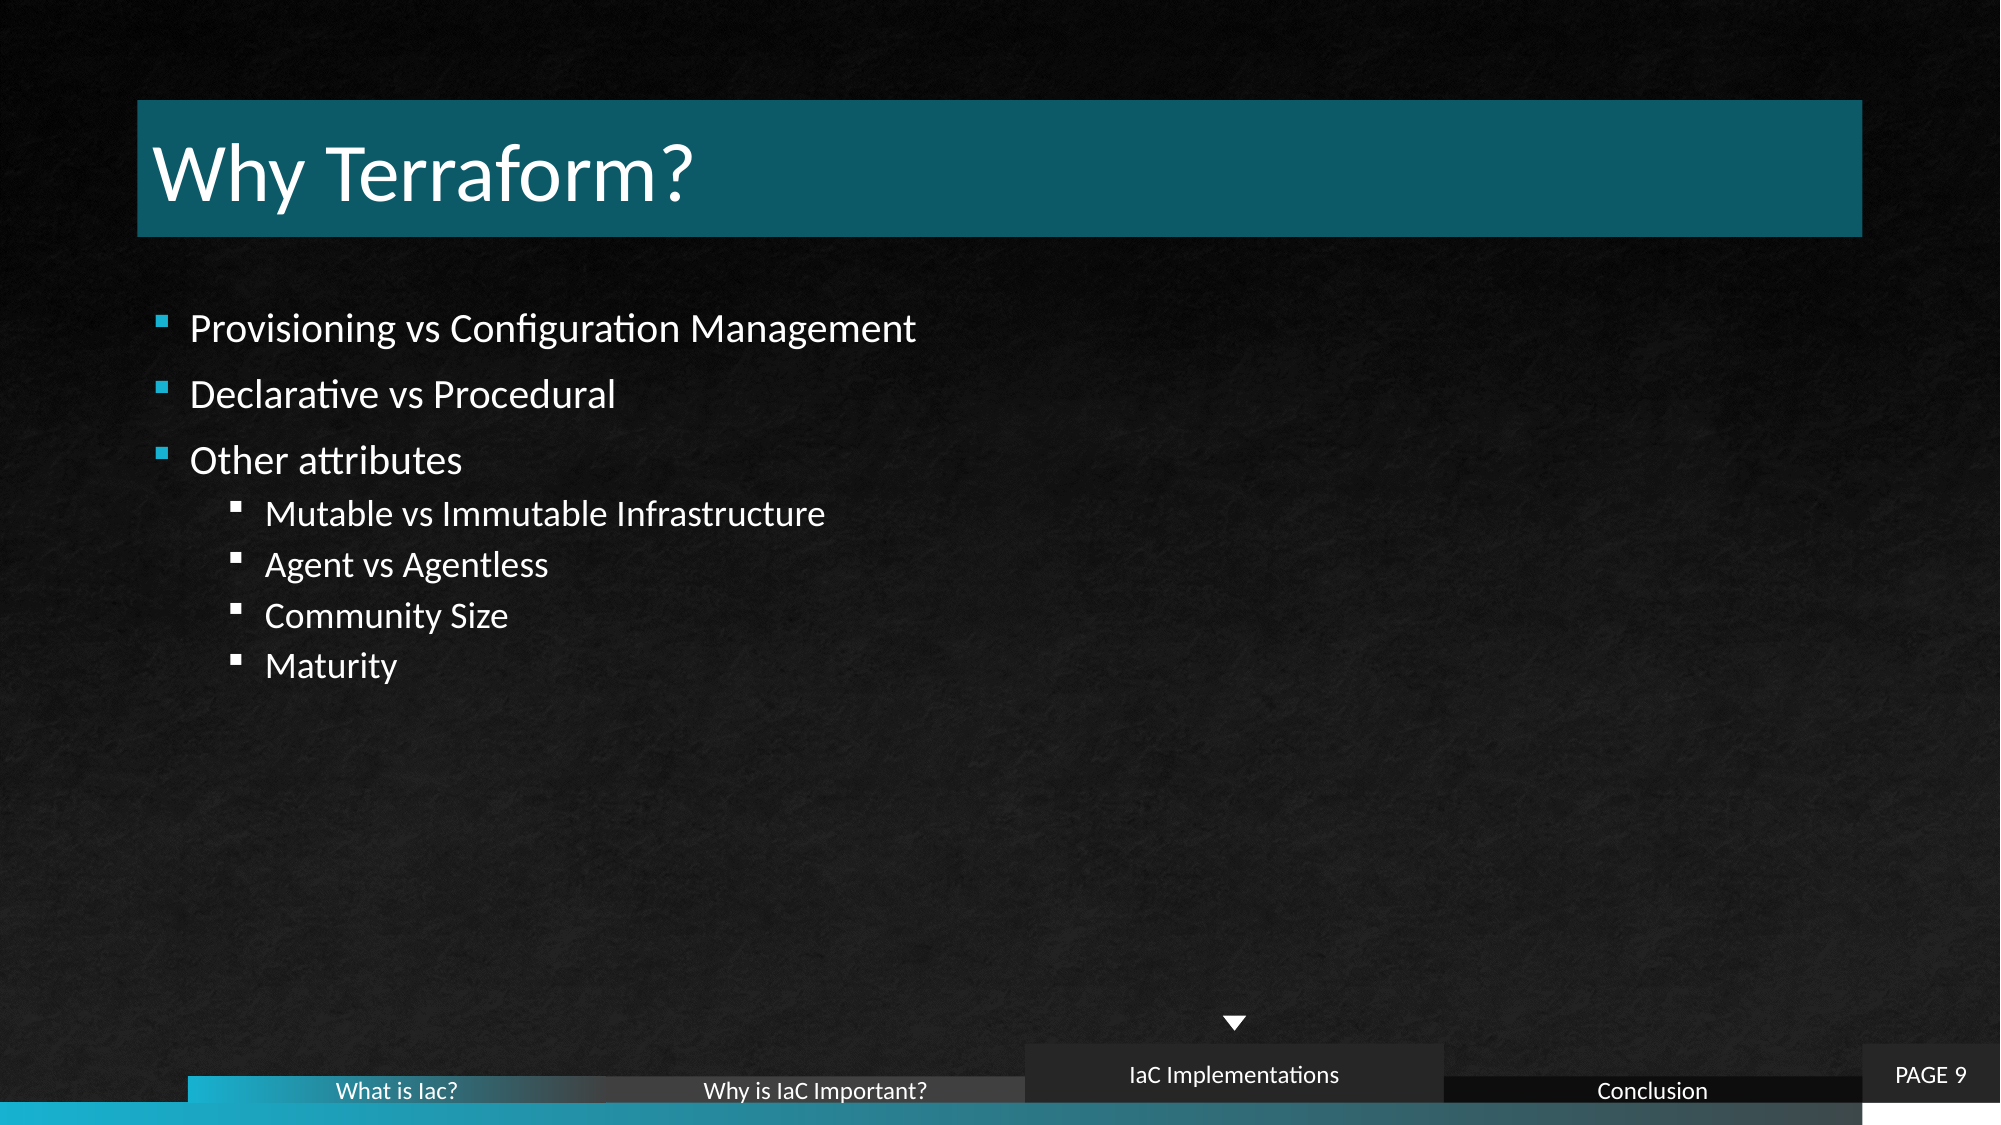

# Why Terraform?
Provisioning vs Configuration Management
Declarative vs Procedural
Other attributes
Mutable vs Immutable Infrastructure
Agent vs Agentless
Community Size
Maturity

PAGE 9
IaC Implementations
Why is IaC Important?
What is Iac?
Conclusion